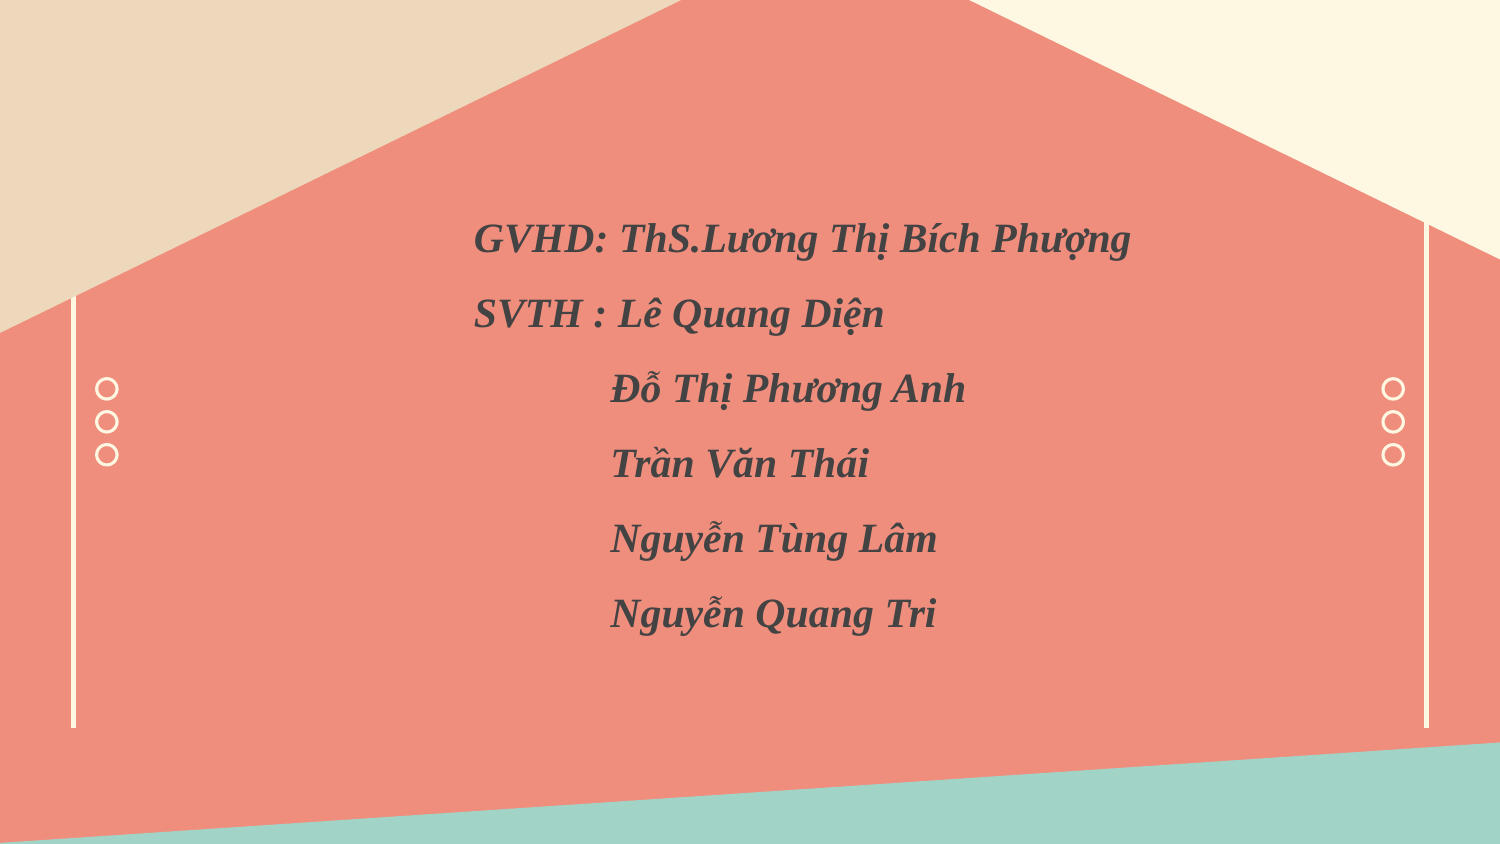

GVHD: ThS.Lương Thị Bích Phượng
SVTH : Lê Quang Diện
             Đỗ Thị Phương Anh
             Trần Văn Thái
             Nguyễn Tùng Lâm
             Nguyễn Quang Tri